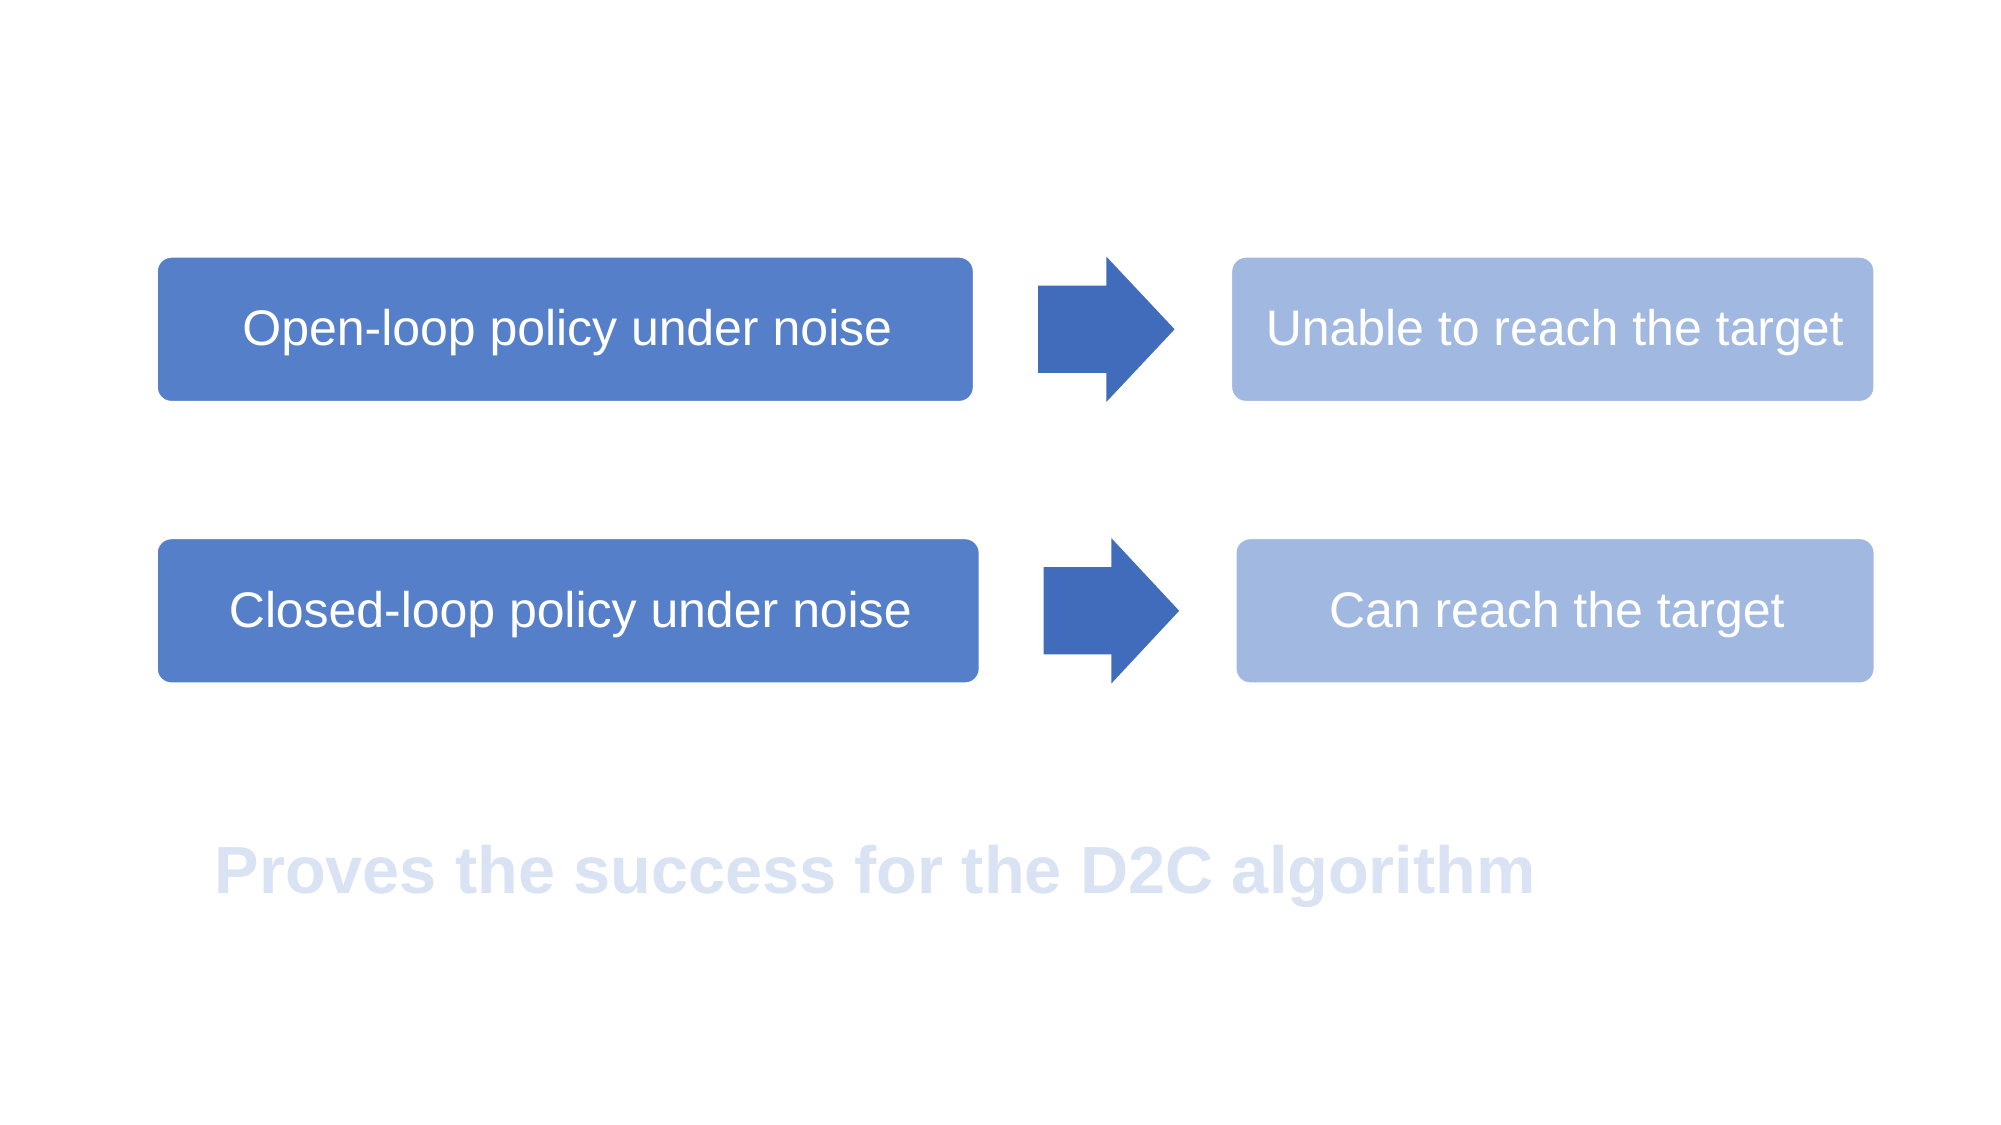

Open-loop policy under noise

Unable to reach the target
Closed-loop policy under noise

Can reach the target
Proves the success for the D2C algorithm